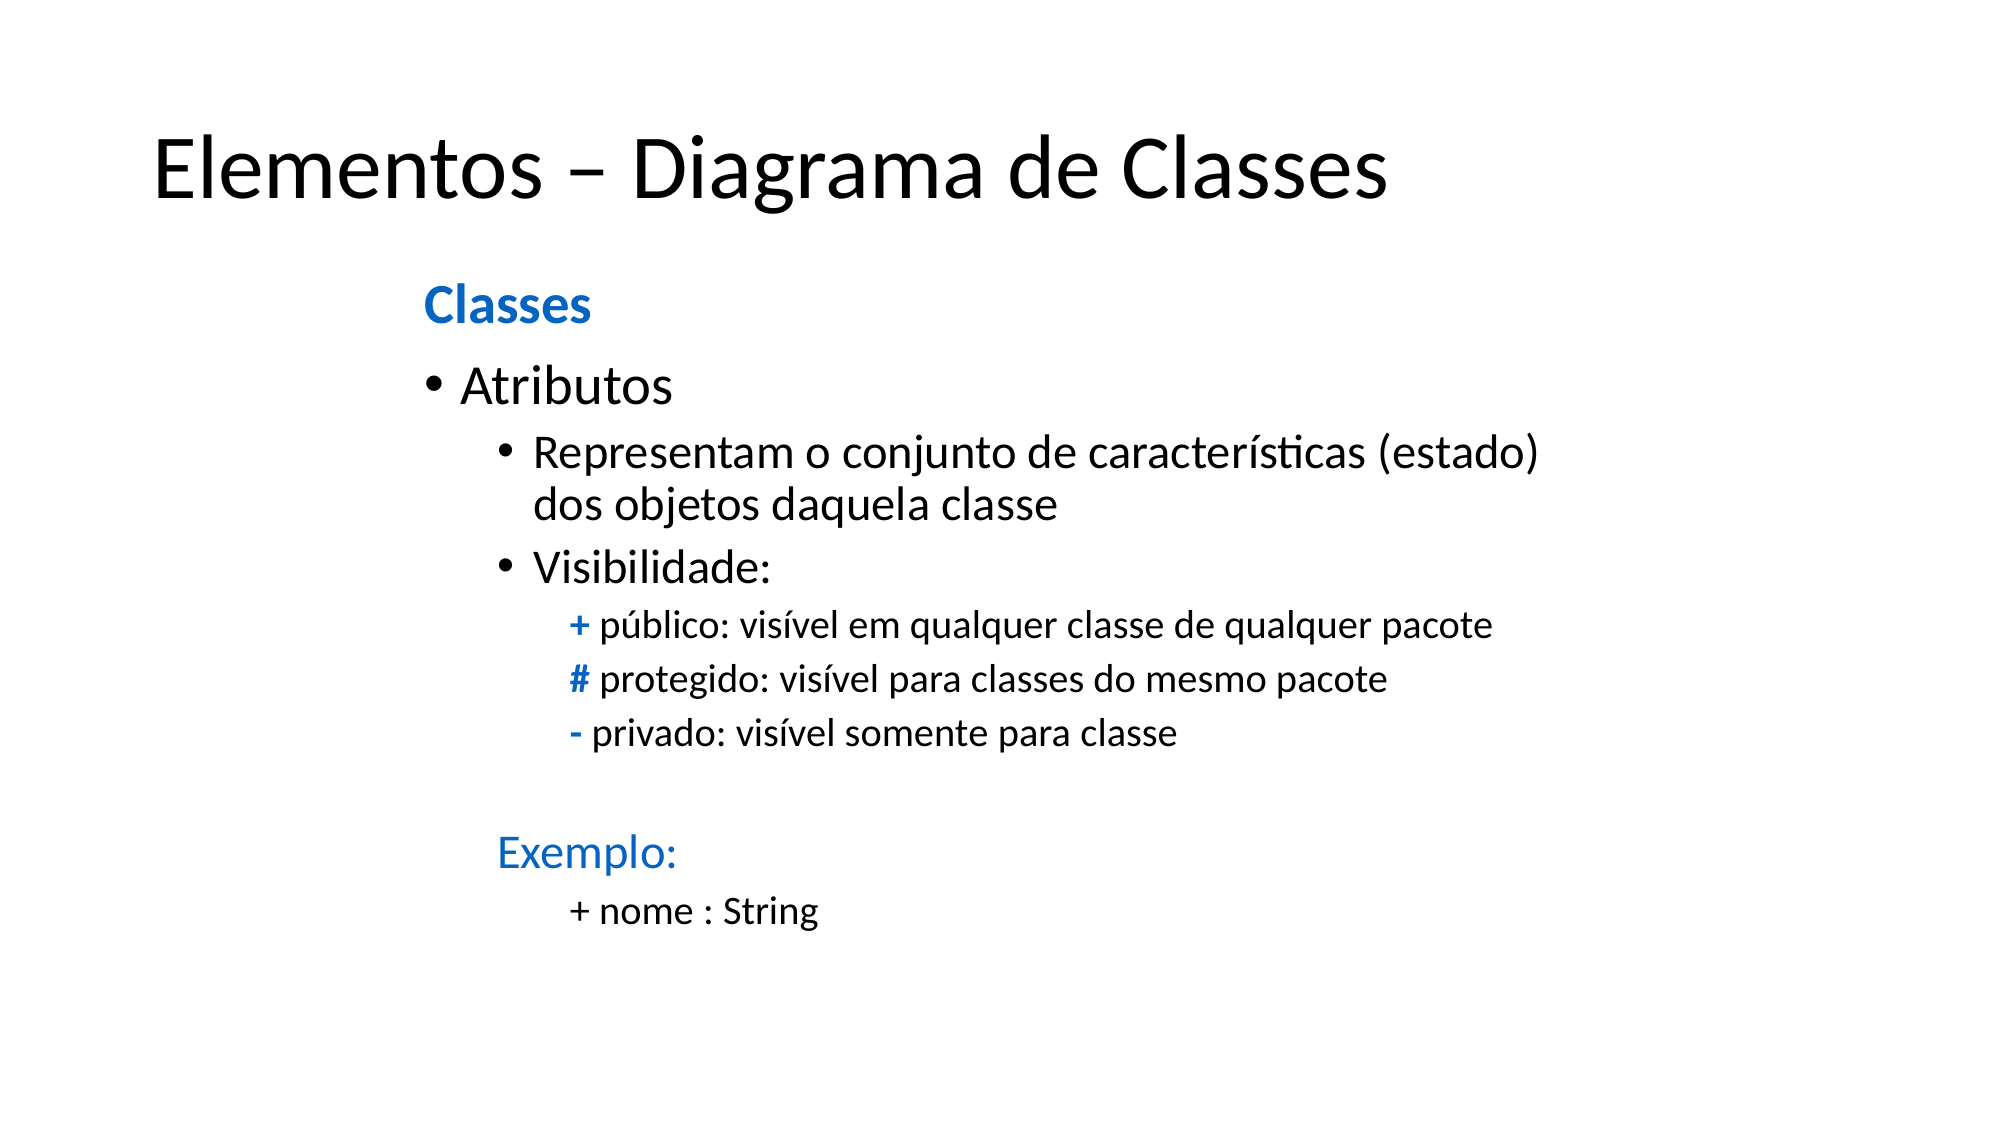

# Elementos – Diagrama de Classes
Classes
Atributos
Representam o conjunto de características (estado)
dos objetos daquela classe
Visibilidade:
+ público: visível em qualquer classe de qualquer pacote
# protegido: visível para classes do mesmo pacote
- privado: visível somente para classe

Exemplo:
+ nome : String